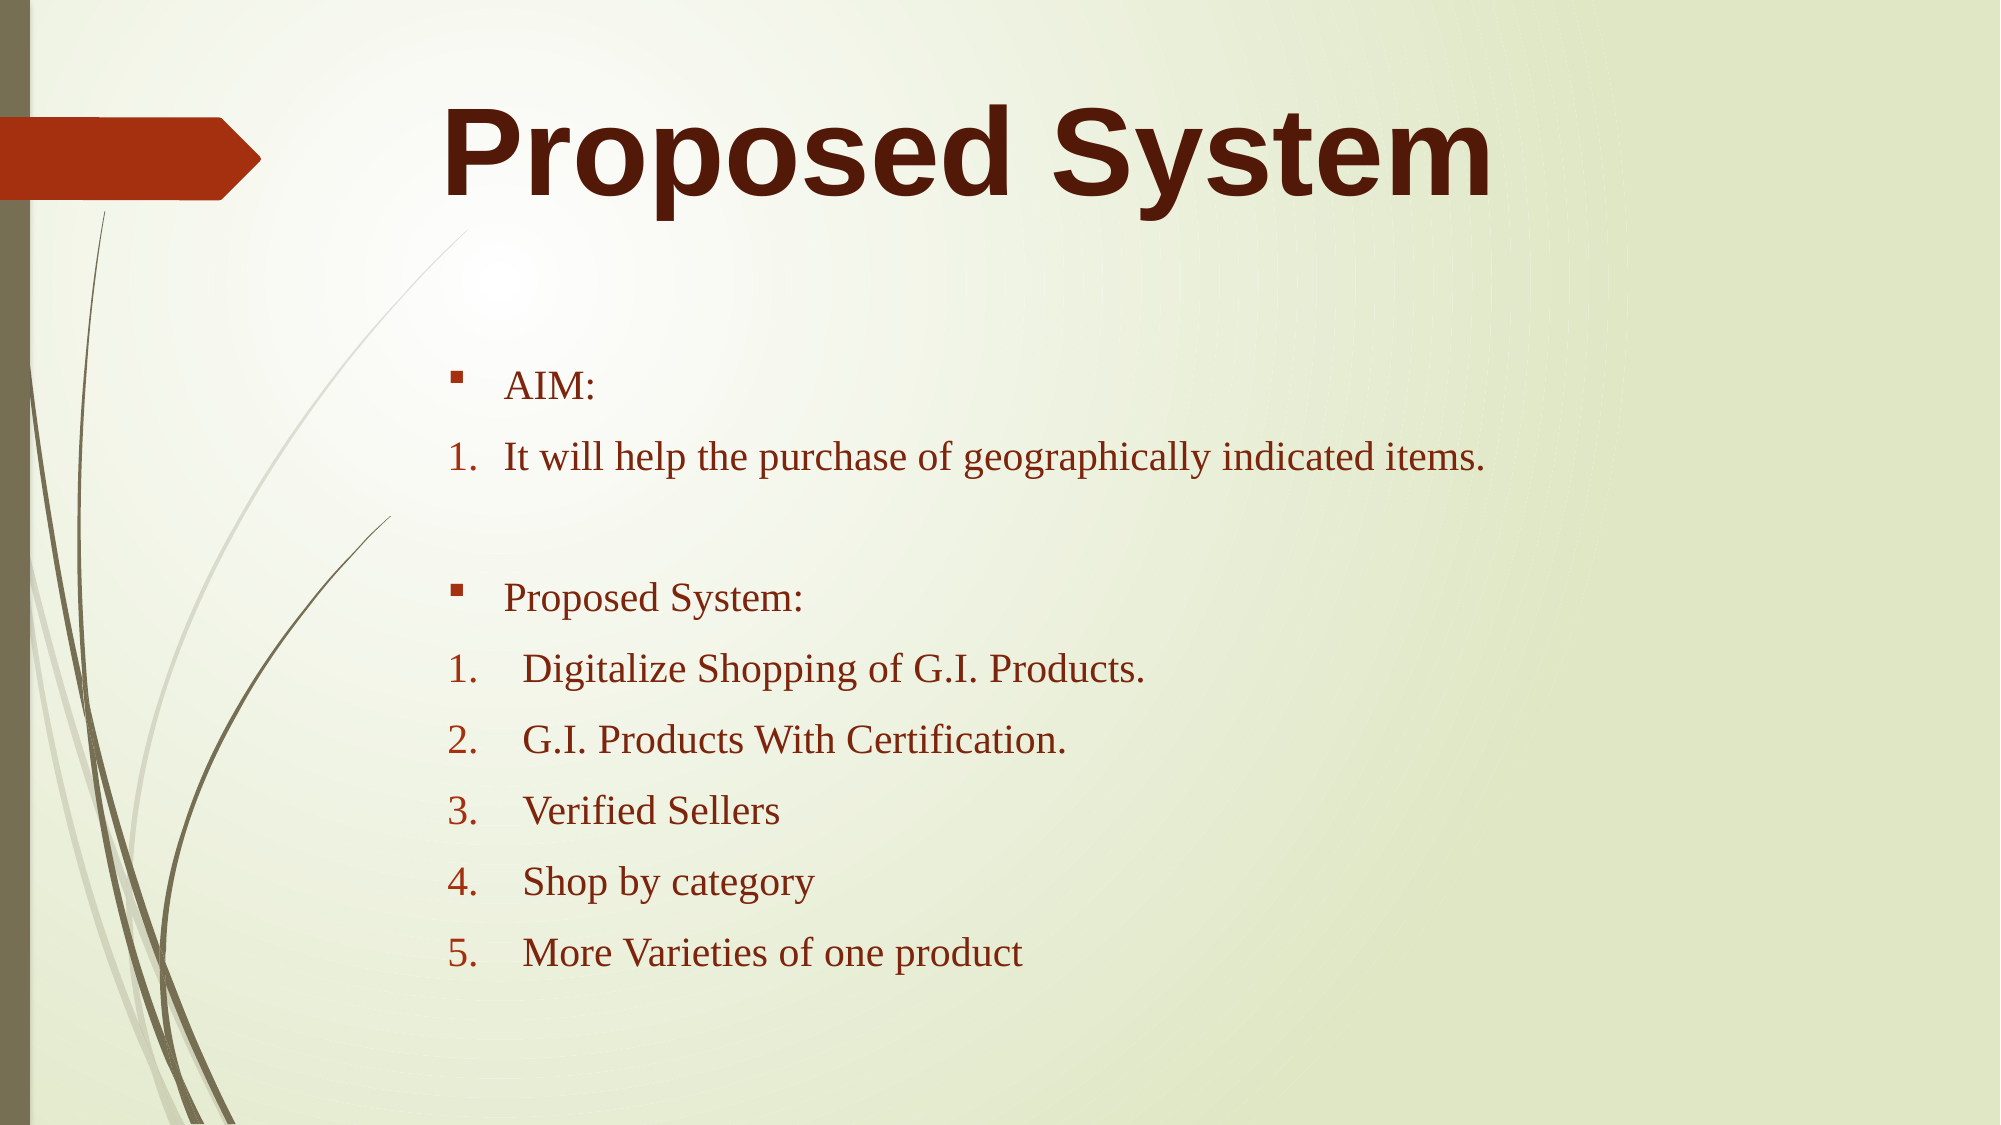

# Proposed System
AIM:
It will help the purchase of geographically indicated items.

Proposed System:
Digitalize Shopping of G.I. Products.
G.I. Products With Certification.
Verified Sellers
Shop by category
More Varieties of one product